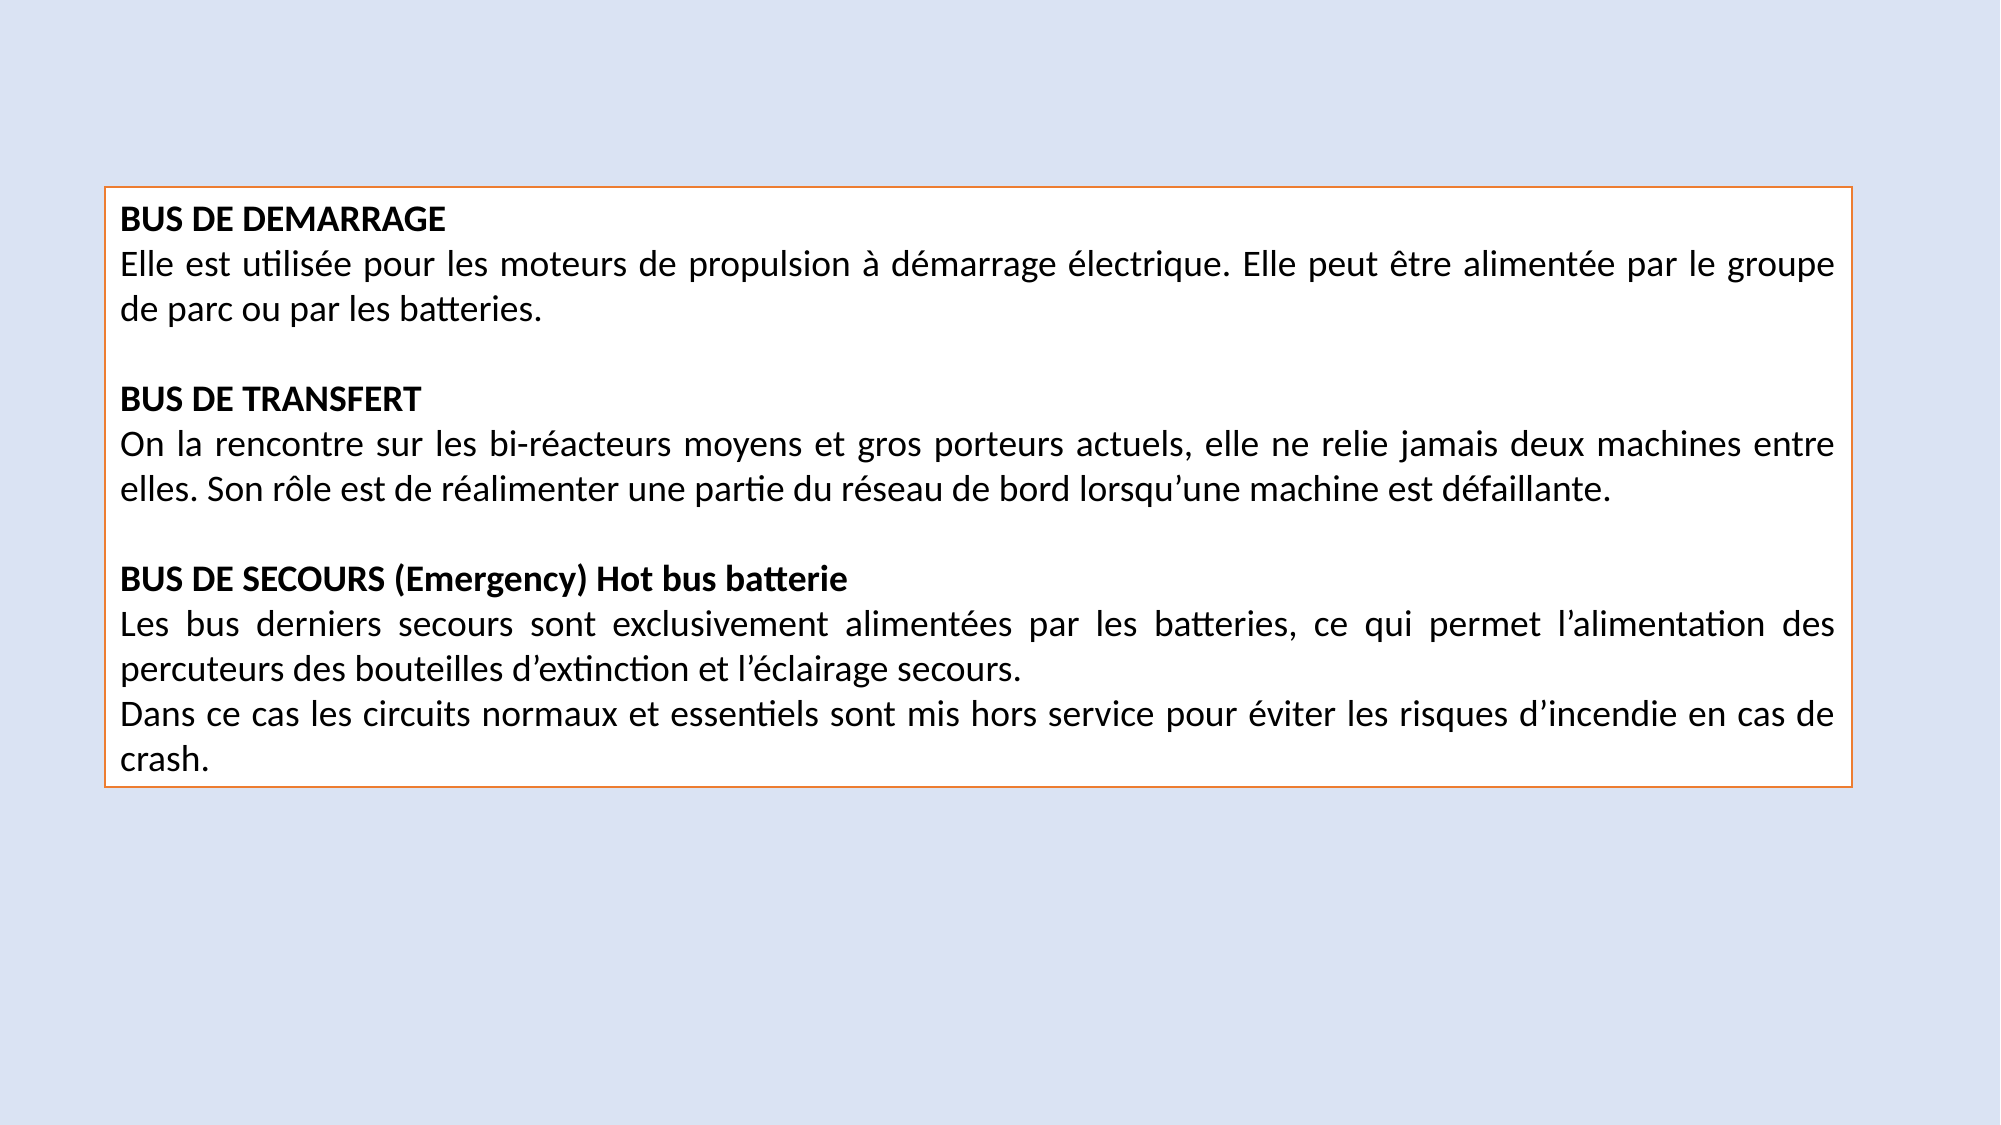

BUS DE DEMARRAGE
Elle est utilisée pour les moteurs de propulsion à démarrage électrique. Elle peut être alimentée par le groupe de parc ou par les batteries.

BUS DE TRANSFERT
On la rencontre sur les bi-réacteurs moyens et gros porteurs actuels, elle ne relie jamais deux machines entre elles. Son rôle est de réalimenter une partie du réseau de bord lorsqu’une machine est défaillante.

BUS DE SECOURS (Emergency) Hot bus batterie
Les bus derniers secours sont exclusivement alimentées par les batteries, ce qui permet l’alimentation des percuteurs des bouteilles d’extinction et l’éclairage secours.
Dans ce cas les circuits normaux et essentiels sont mis hors service pour éviter les risques d’incendie en cas de crash.